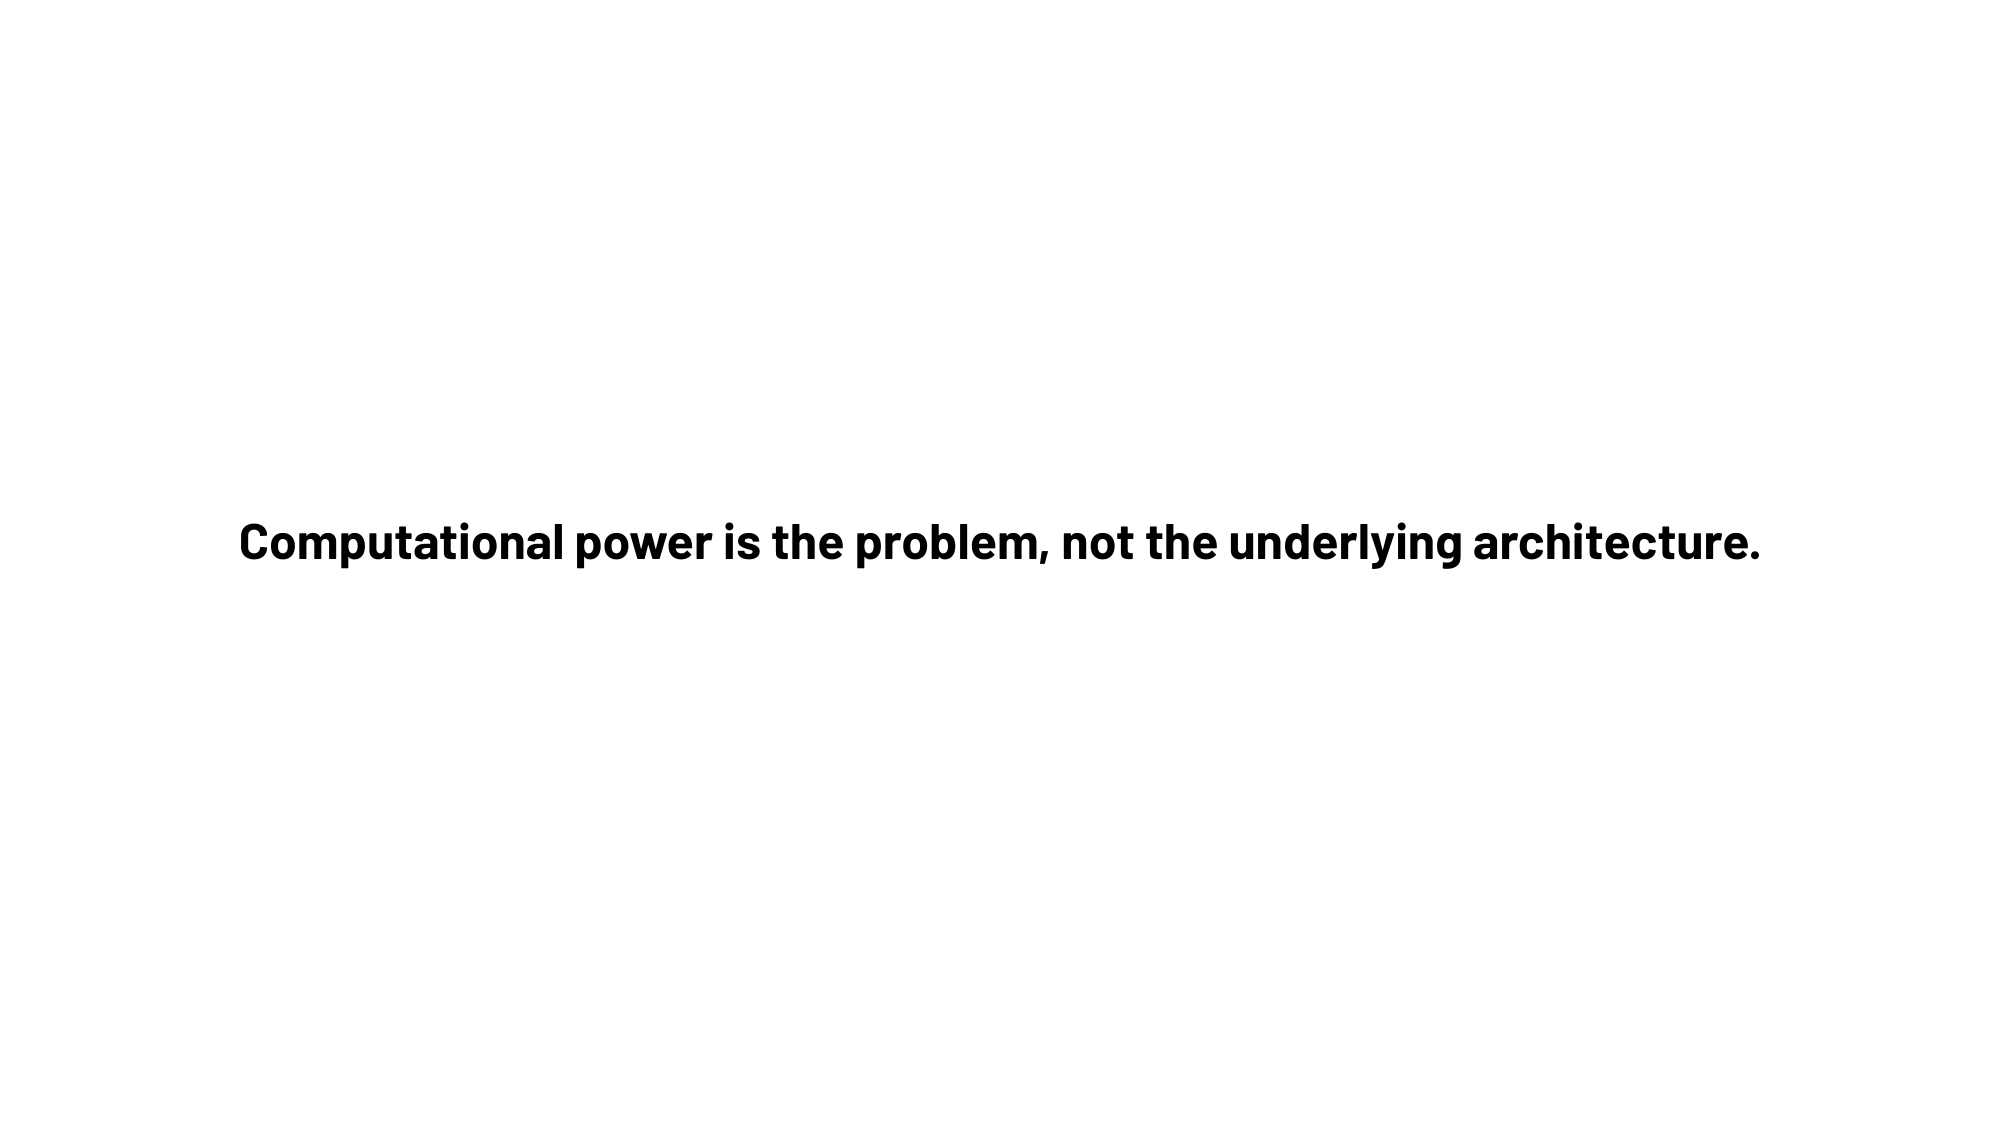

Computational power is the problem, not the underlying architecture.